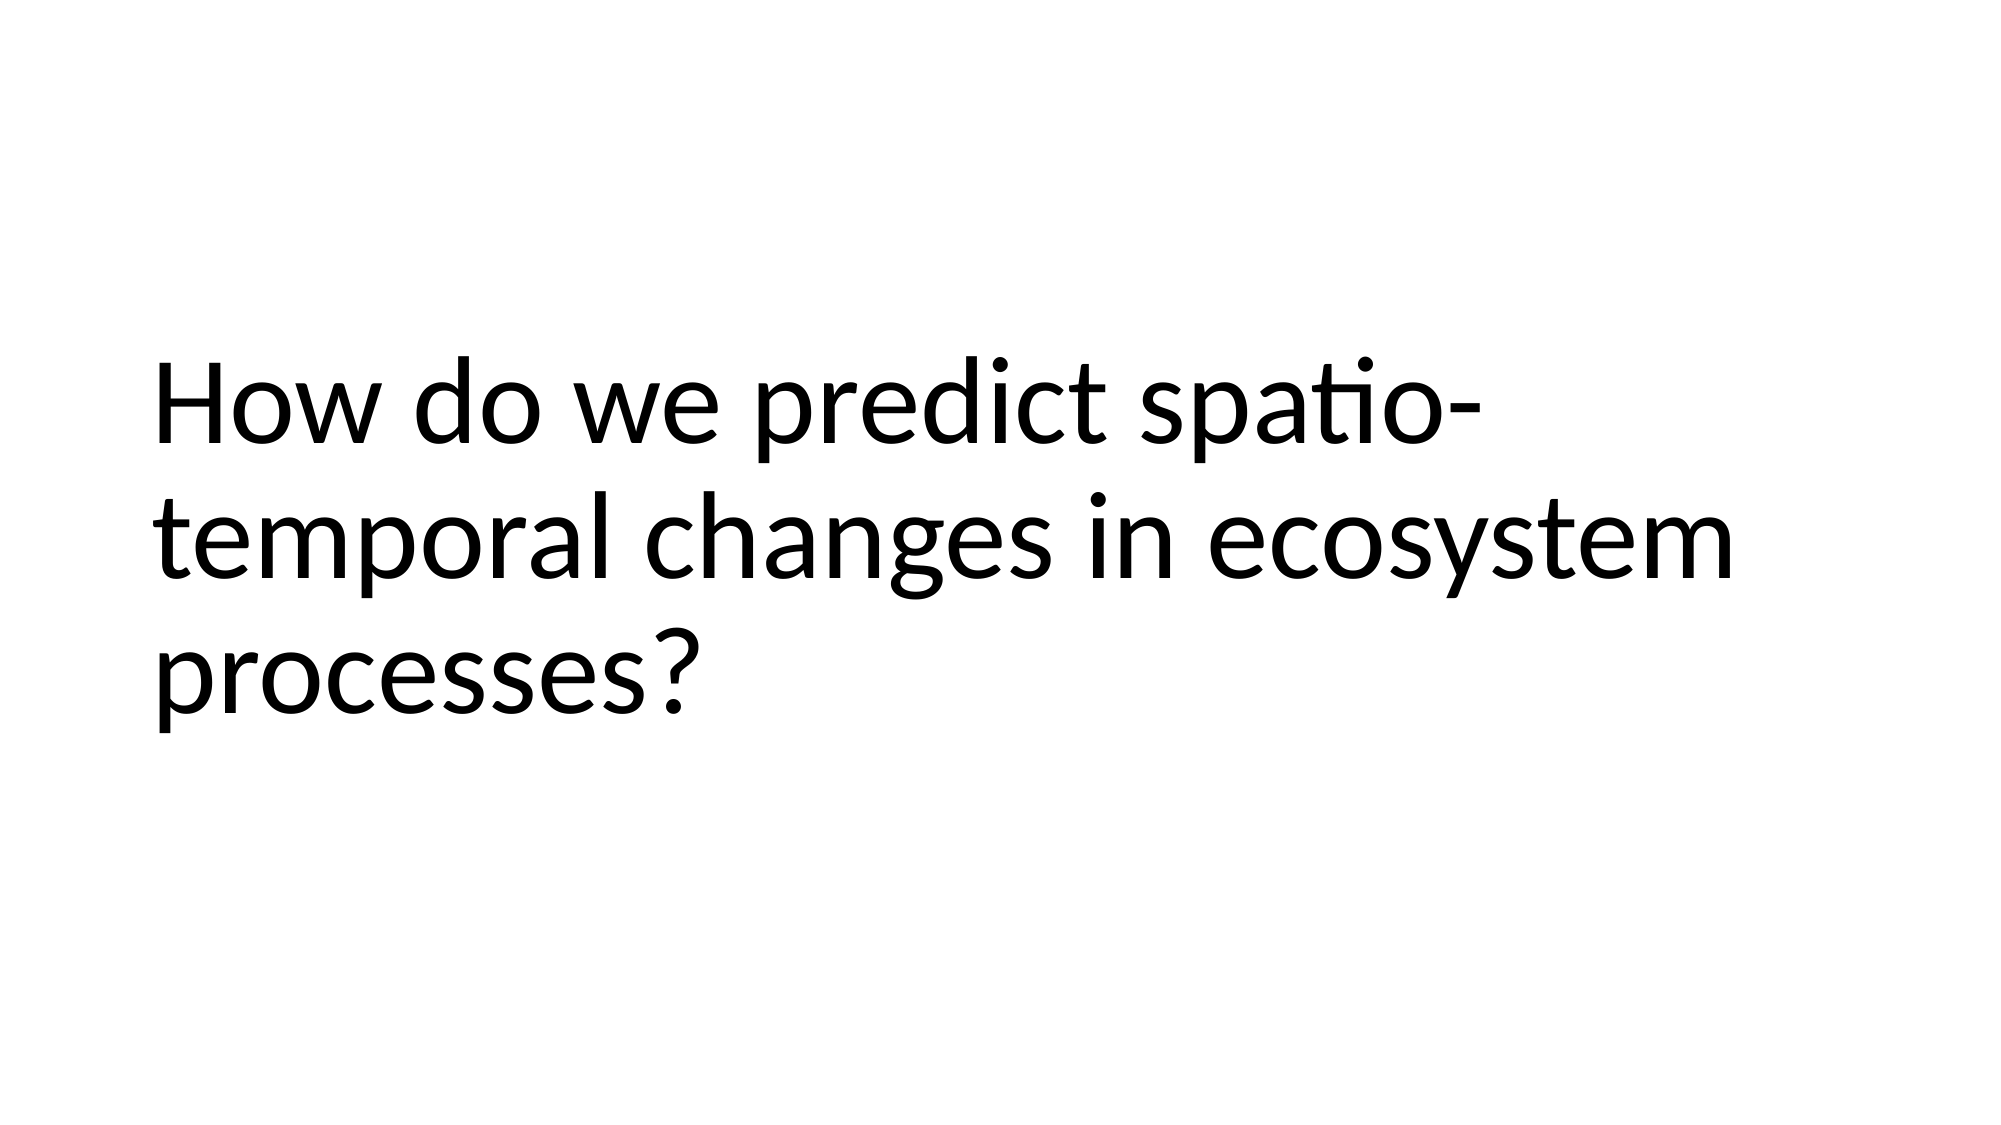

# How do we predict spatio-temporal changes in ecosystem processes?